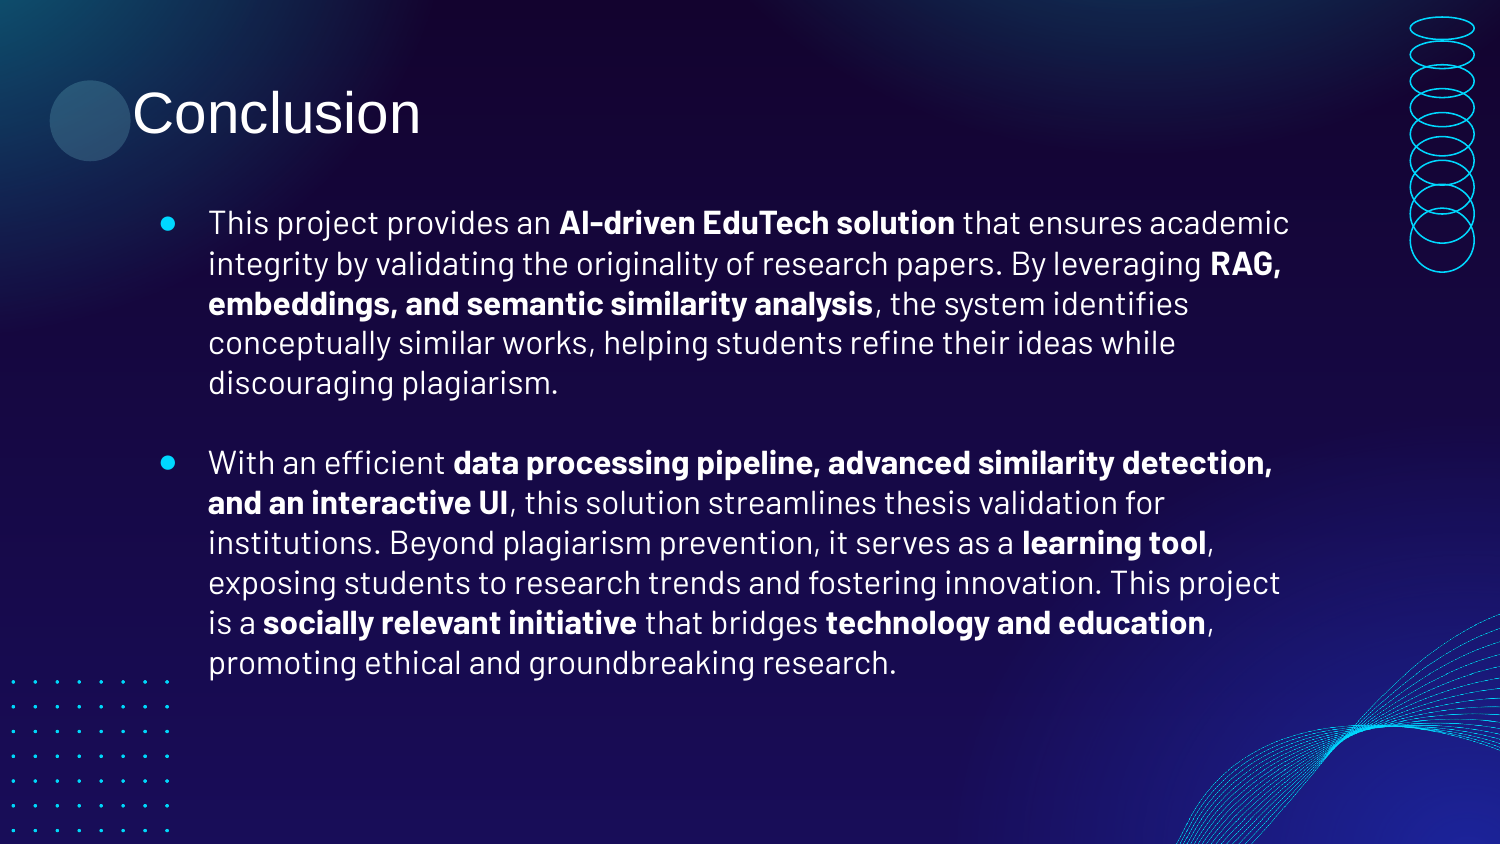

# Conclusion
This project provides an AI-driven EduTech solution that ensures academic integrity by validating the originality of research papers. By leveraging RAG, embeddings, and semantic similarity analysis, the system identifies conceptually similar works, helping students refine their ideas while discouraging plagiarism.

With an efficient data processing pipeline, advanced similarity detection, and an interactive UI, this solution streamlines thesis validation for institutions. Beyond plagiarism prevention, it serves as a learning tool, exposing students to research trends and fostering innovation. This project is a socially relevant initiative that bridges technology and education, promoting ethical and groundbreaking research.